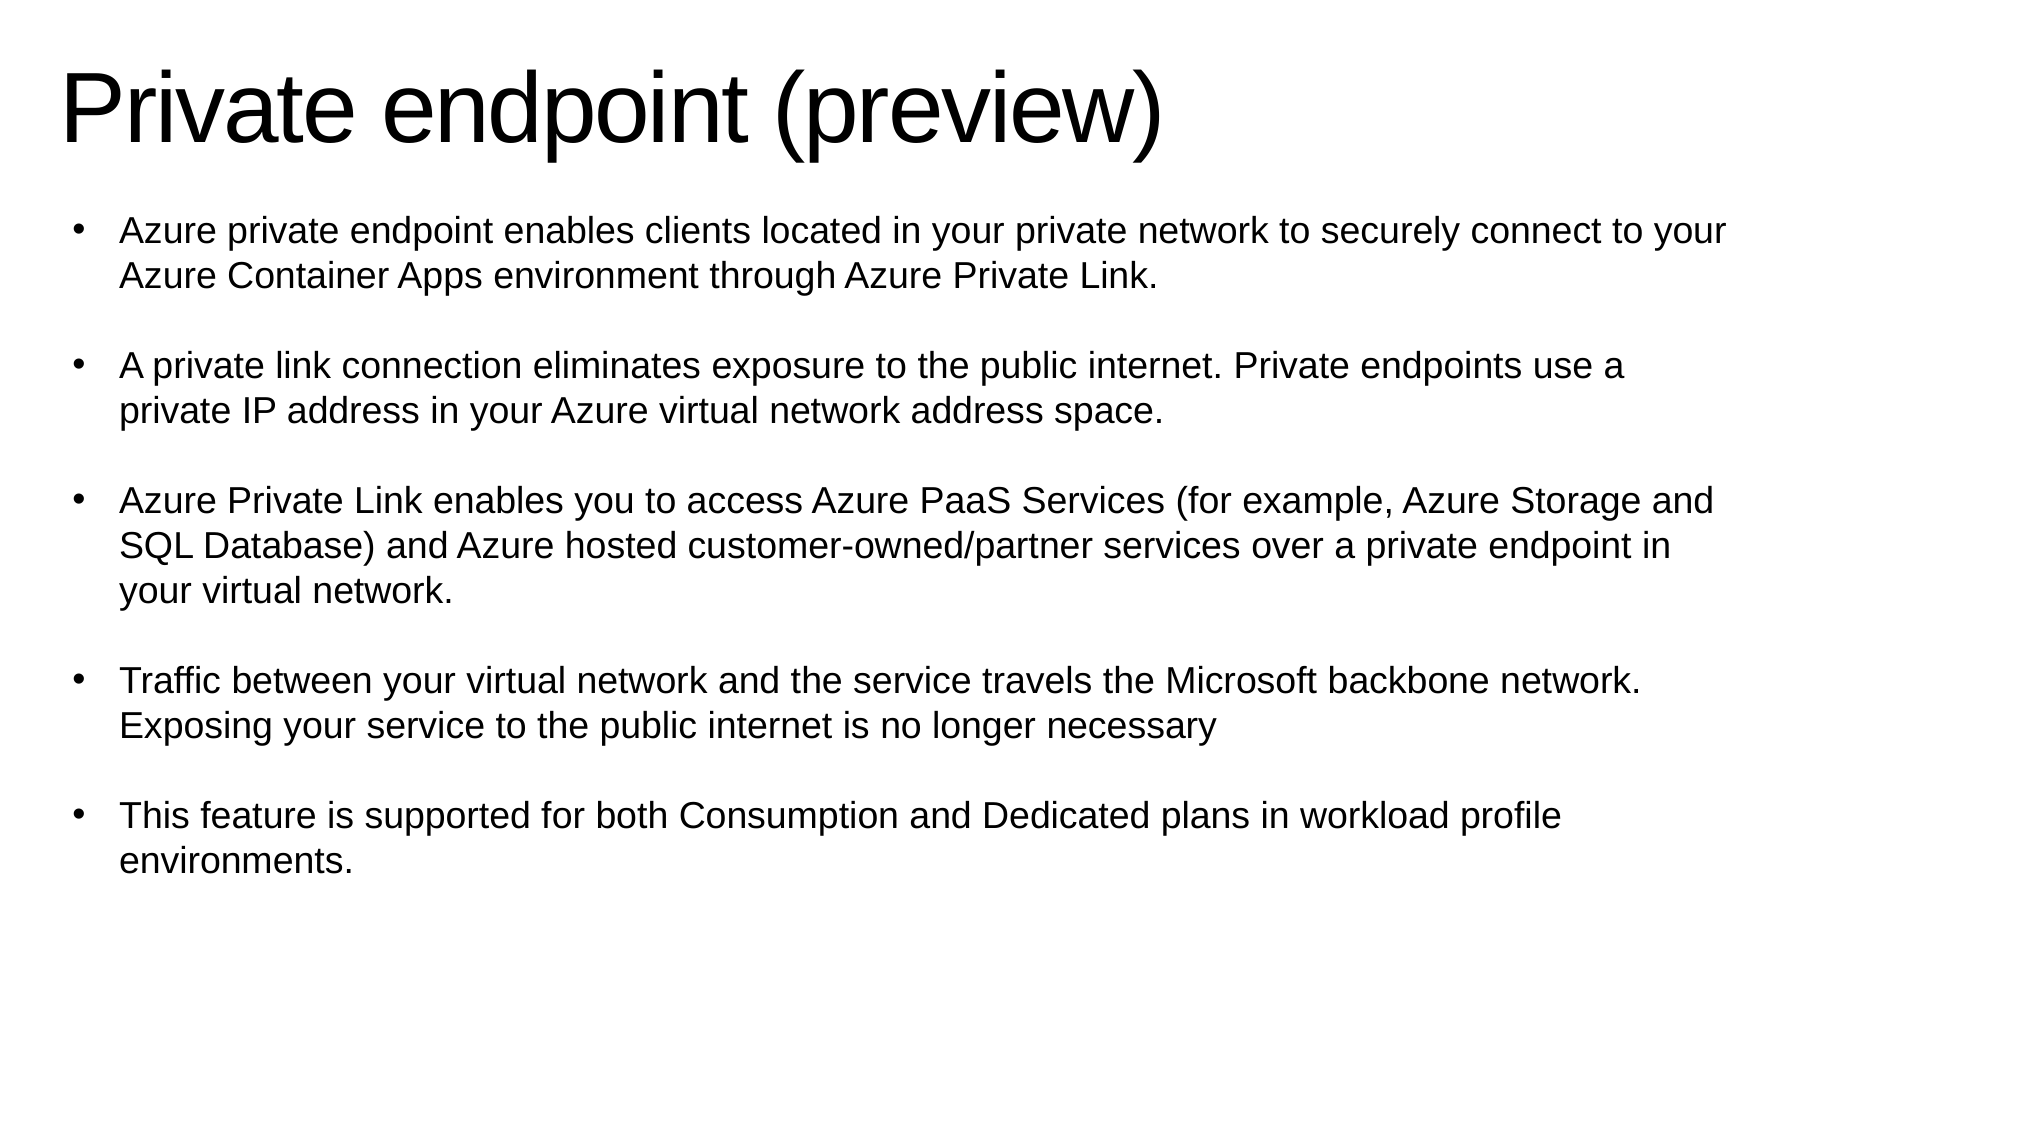

Private endpoint (preview)
Azure private endpoint enables clients located in your private network to securely connect to your Azure Container Apps environment through Azure Private Link.

A private link connection eliminates exposure to the public internet. Private endpoints use a private IP address in your Azure virtual network address space.

Azure Private Link enables you to access Azure PaaS Services (for example, Azure Storage and SQL Database) and Azure hosted customer-owned/partner services over a private endpoint in your virtual network.

Traffic between your virtual network and the service travels the Microsoft backbone network. Exposing your service to the public internet is no longer necessary

This feature is supported for both Consumption and Dedicated plans in workload profile environments.